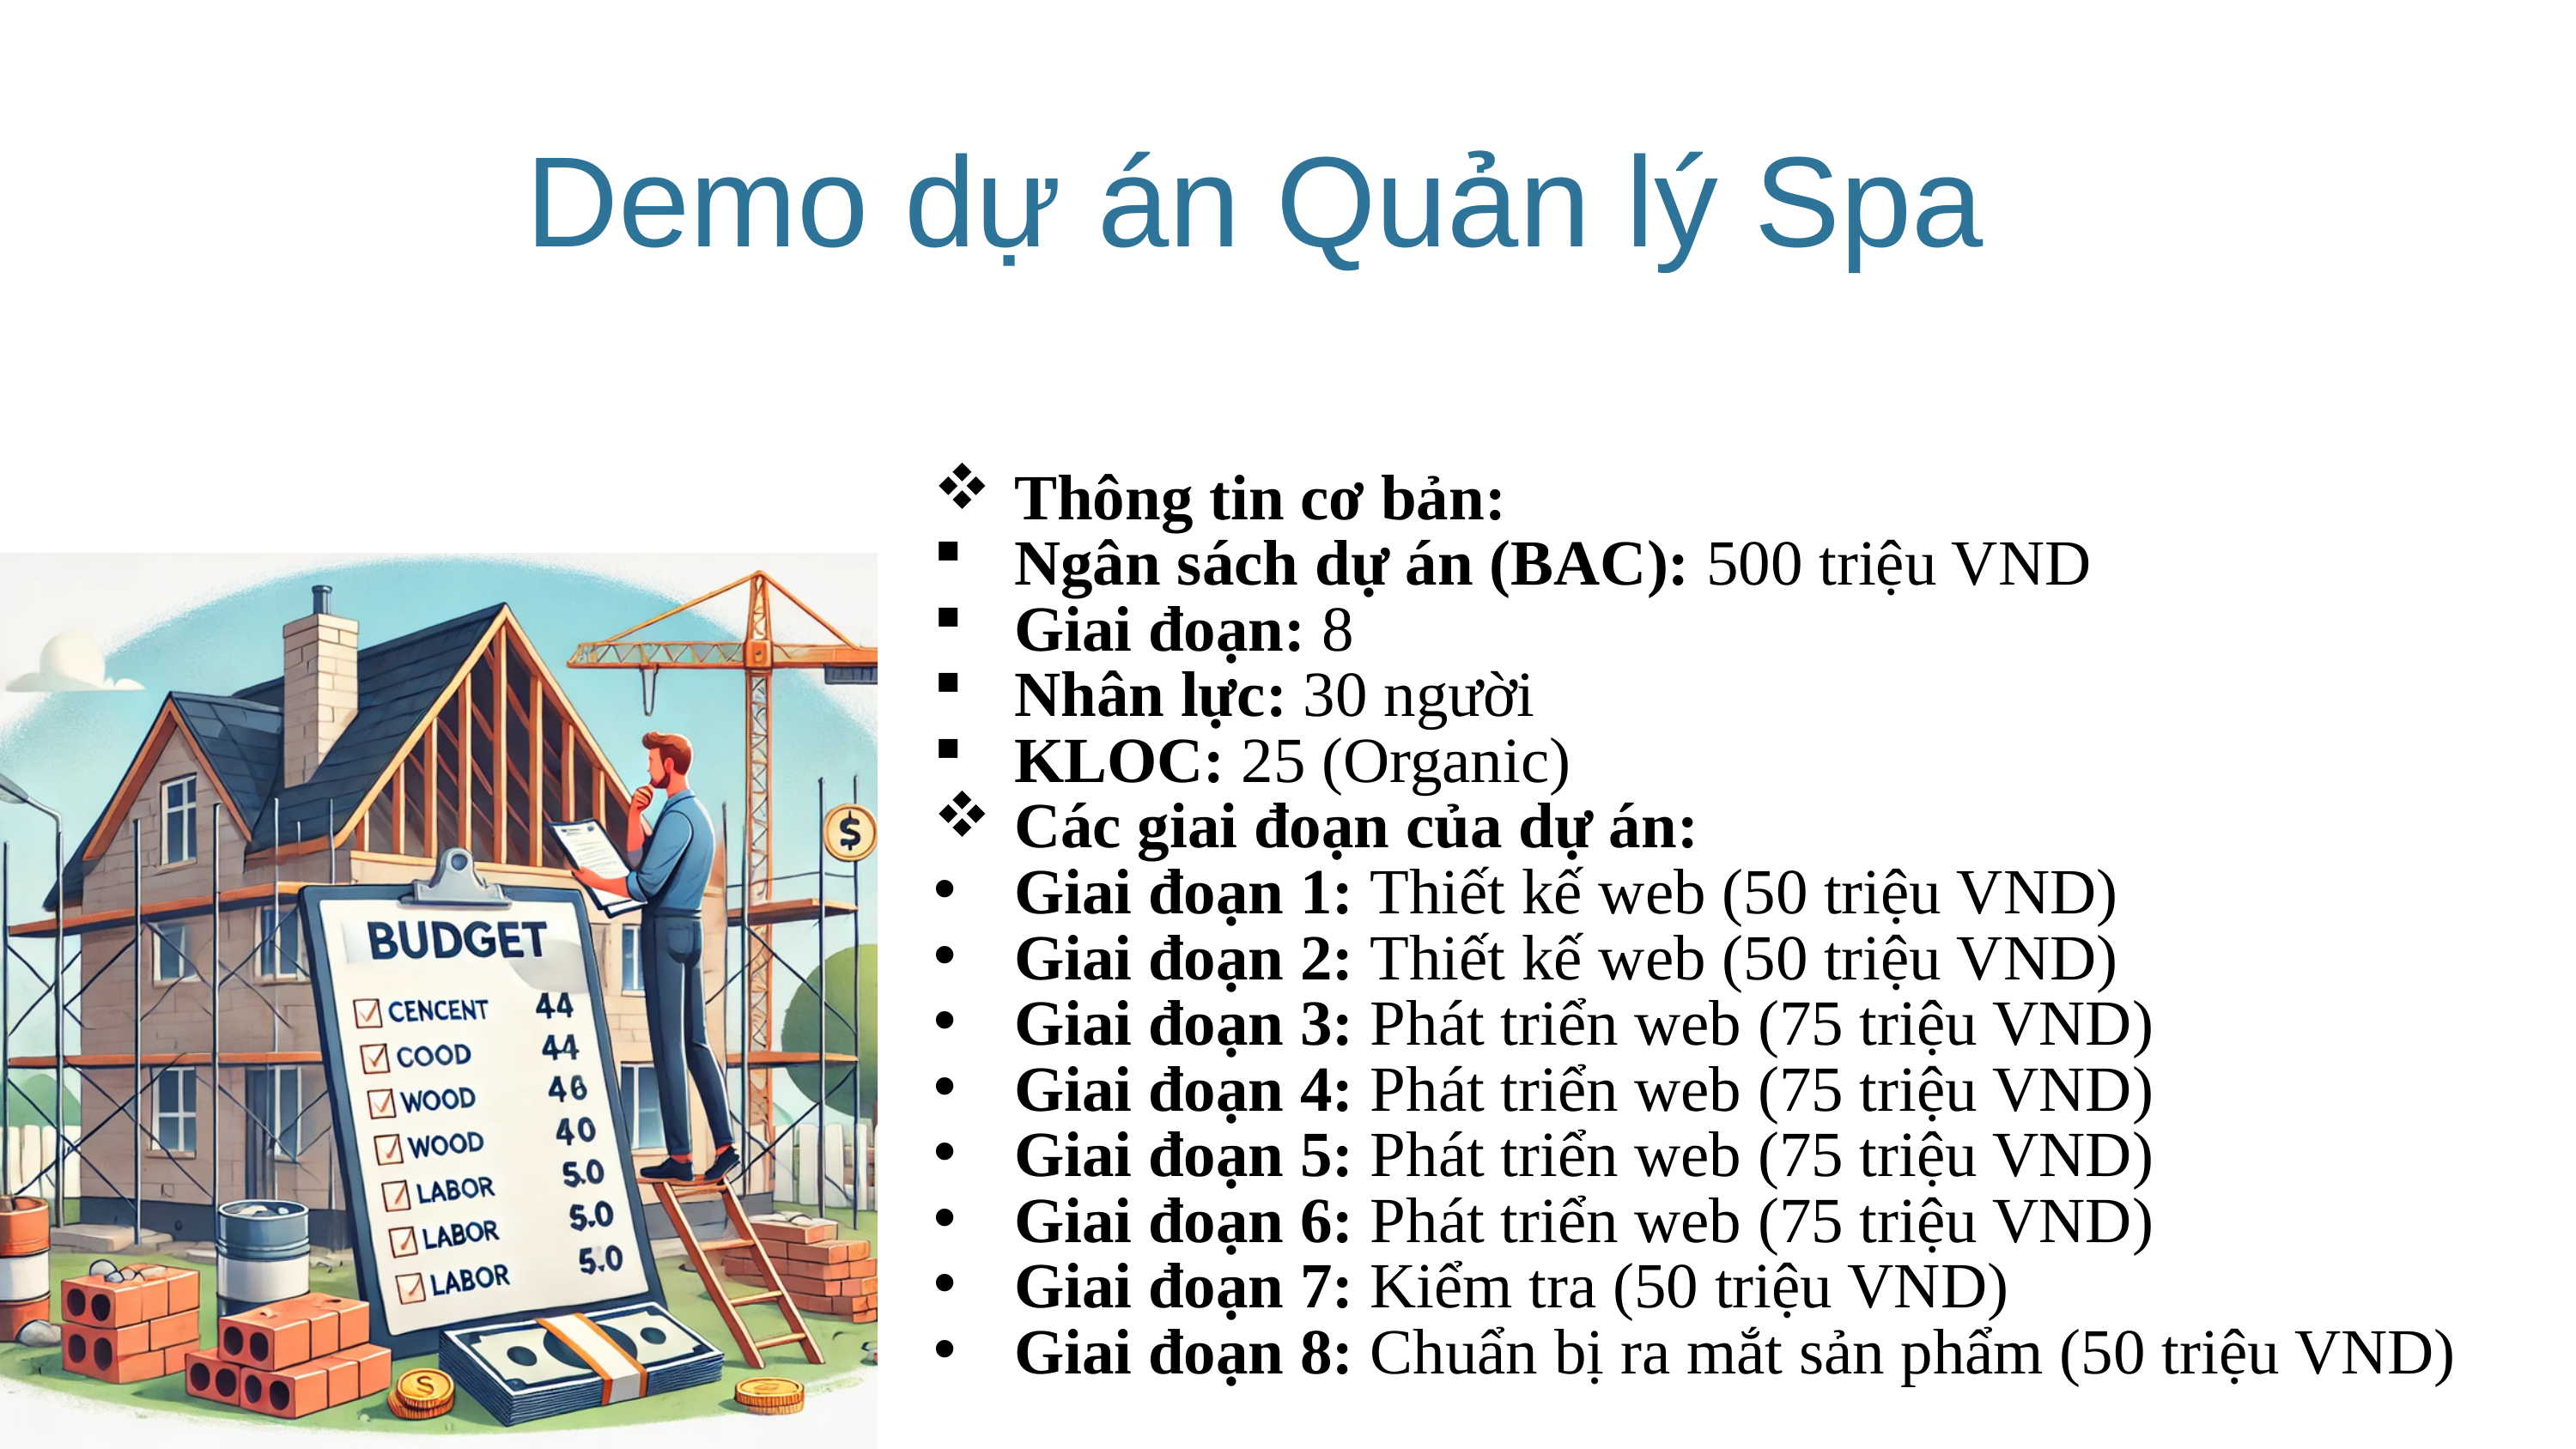

Demo dự án Quản lý Spa
Thông tin cơ bản:
Ngân sách dự án (BAC): 500 triệu VND
Giai đoạn: 8
Nhân lực: 30 người
KLOC: 25 (Organic)
Các giai đoạn của dự án:
Giai đoạn 1: Thiết kế web (50 triệu VND)
Giai đoạn 2: Thiết kế web (50 triệu VND)
Giai đoạn 3: Phát triển web (75 triệu VND)
Giai đoạn 4: Phát triển web (75 triệu VND)
Giai đoạn 5: Phát triển web (75 triệu VND)
Giai đoạn 6: Phát triển web (75 triệu VND)
Giai đoạn 7: Kiểm tra (50 triệu VND)
Giai đoạn 8: Chuẩn bị ra mắt sản phẩm (50 triệu VND)